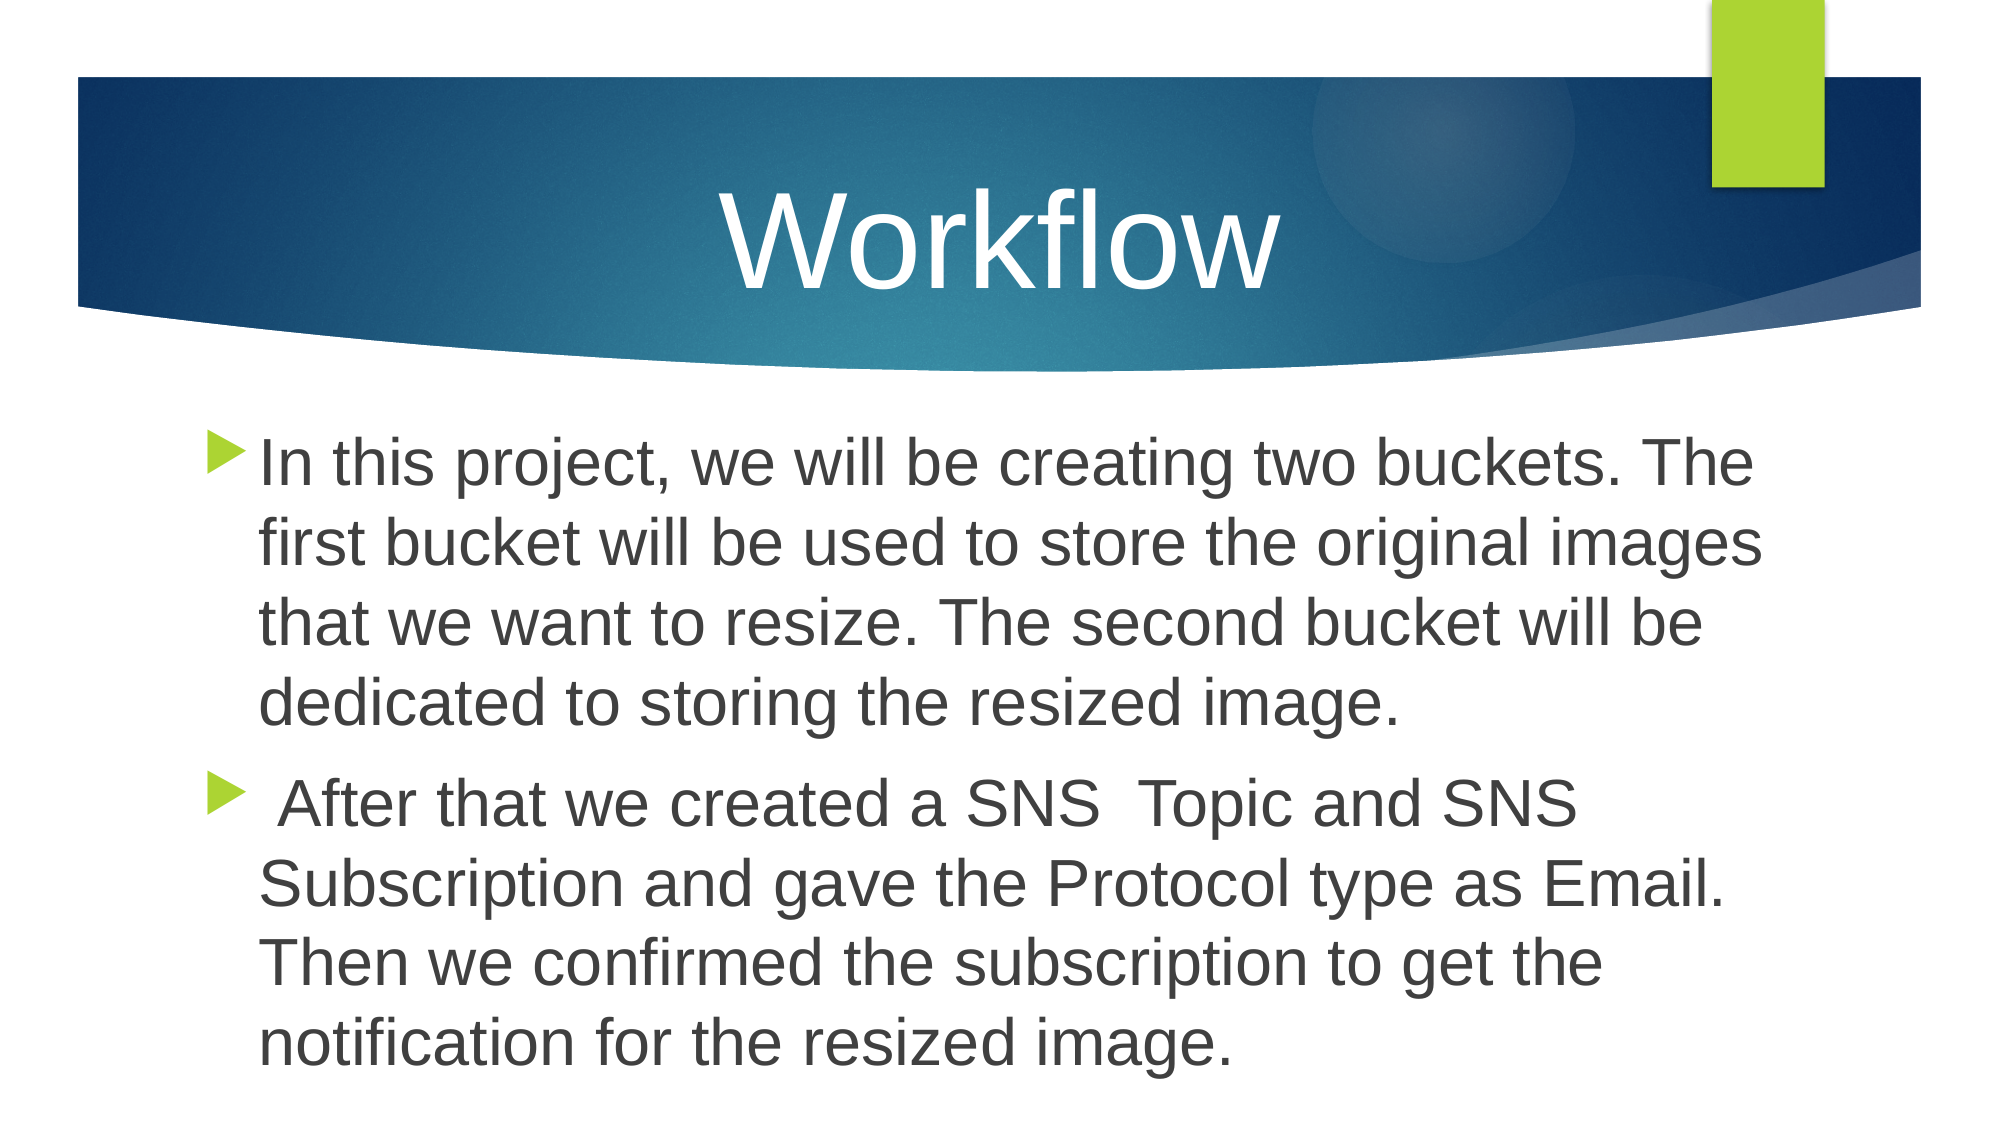

# Workflow
In this project, we will be creating two buckets. The first bucket will be used to store the original images that we want to resize. The second bucket will be dedicated to storing the resized image.
 After that we created a SNS  Topic and SNS Subscription and gave the Protocol type as Email. Then we confirmed the subscription to get the notification for the resized image.